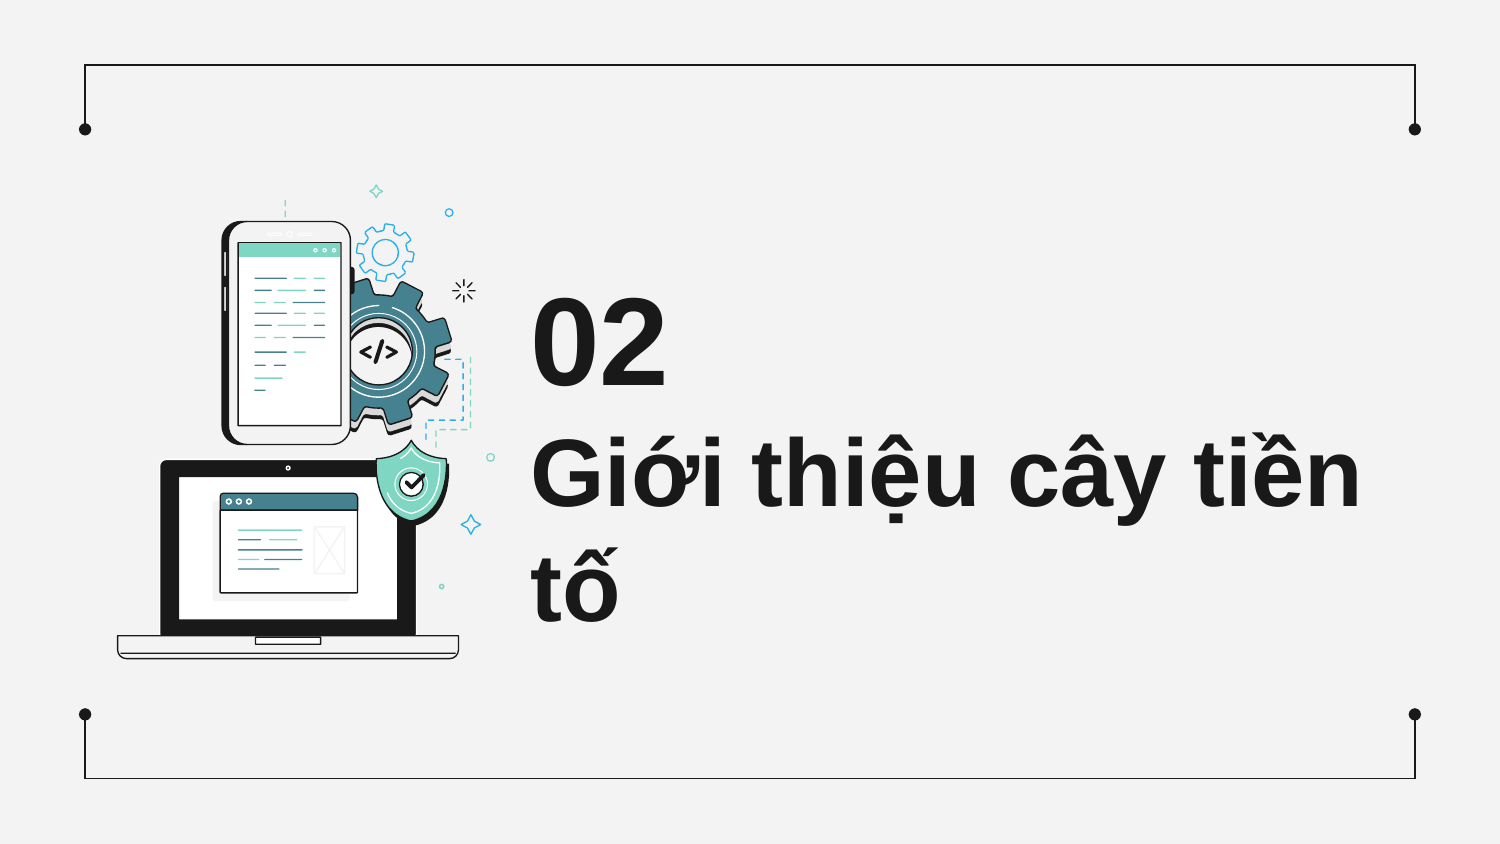

# 02 Giới thiệu cây tiền tố